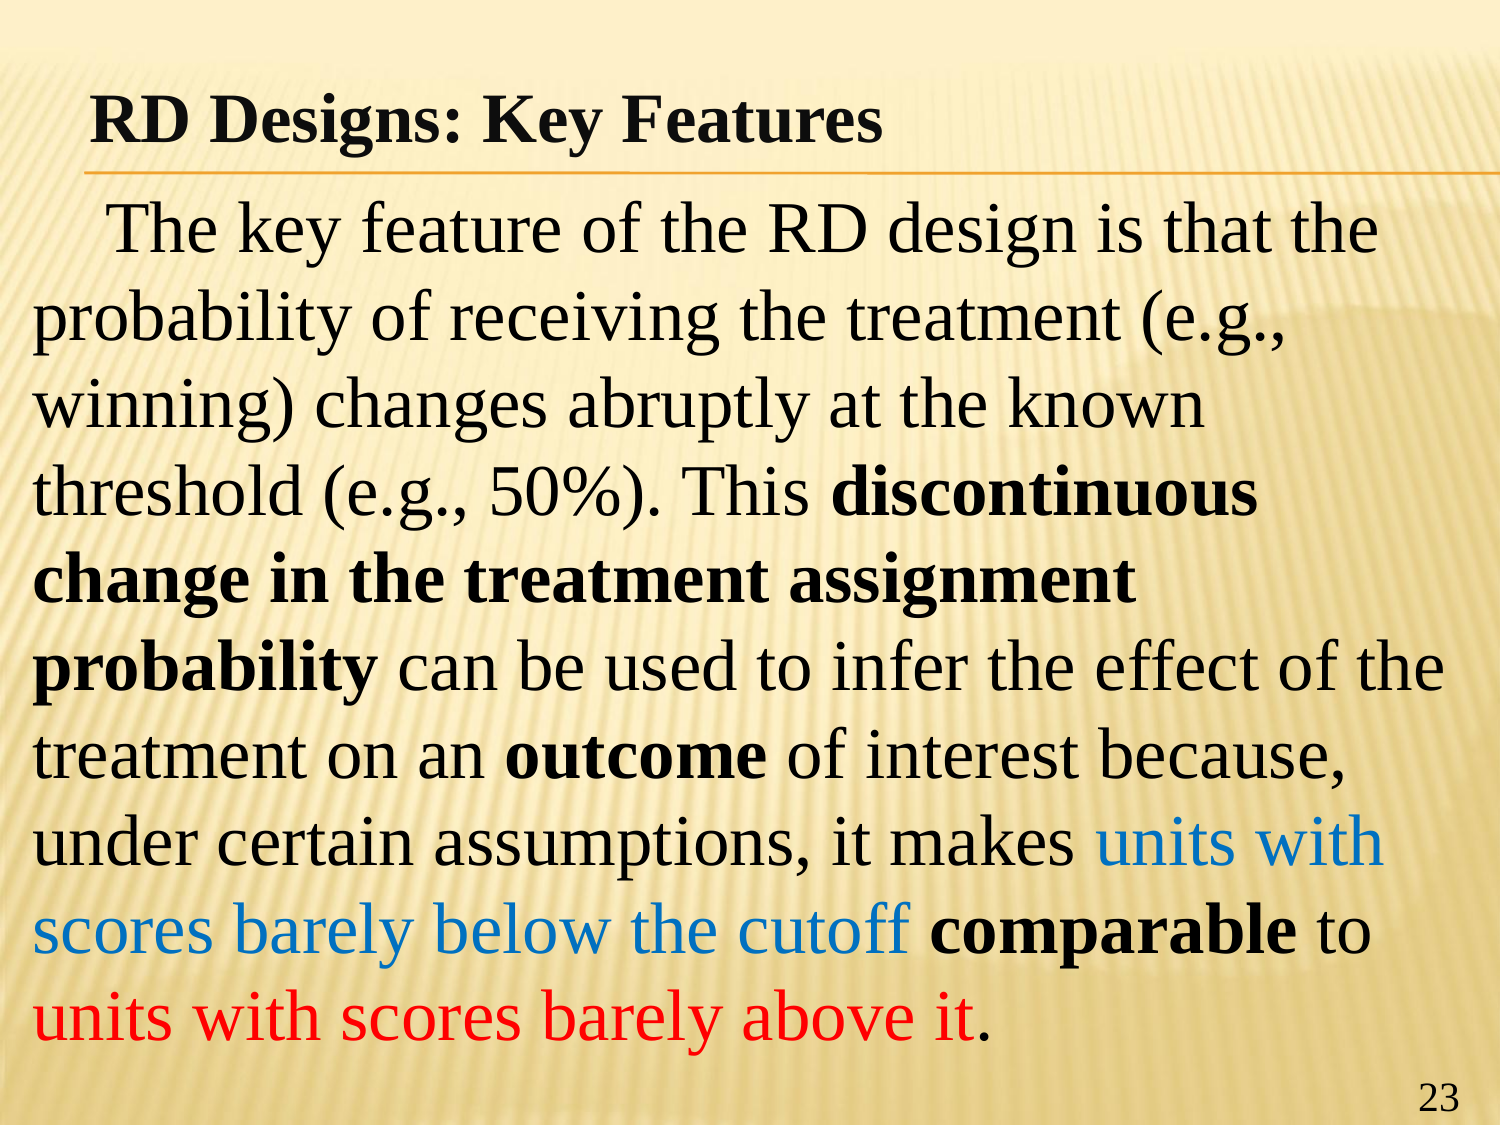

RD Designs: Key Features
    The key feature of the RD design is that the probability of receiving the treatment (e.g., winning) changes abruptly at the known threshold (e.g., 50%). This discontinuous change in the treatment assignment probability can be used to infer the effect of the treatment on an outcome of interest because, under certain assumptions, it makes units with scores barely below the cutoff comparable to units with scores barely above it.
23